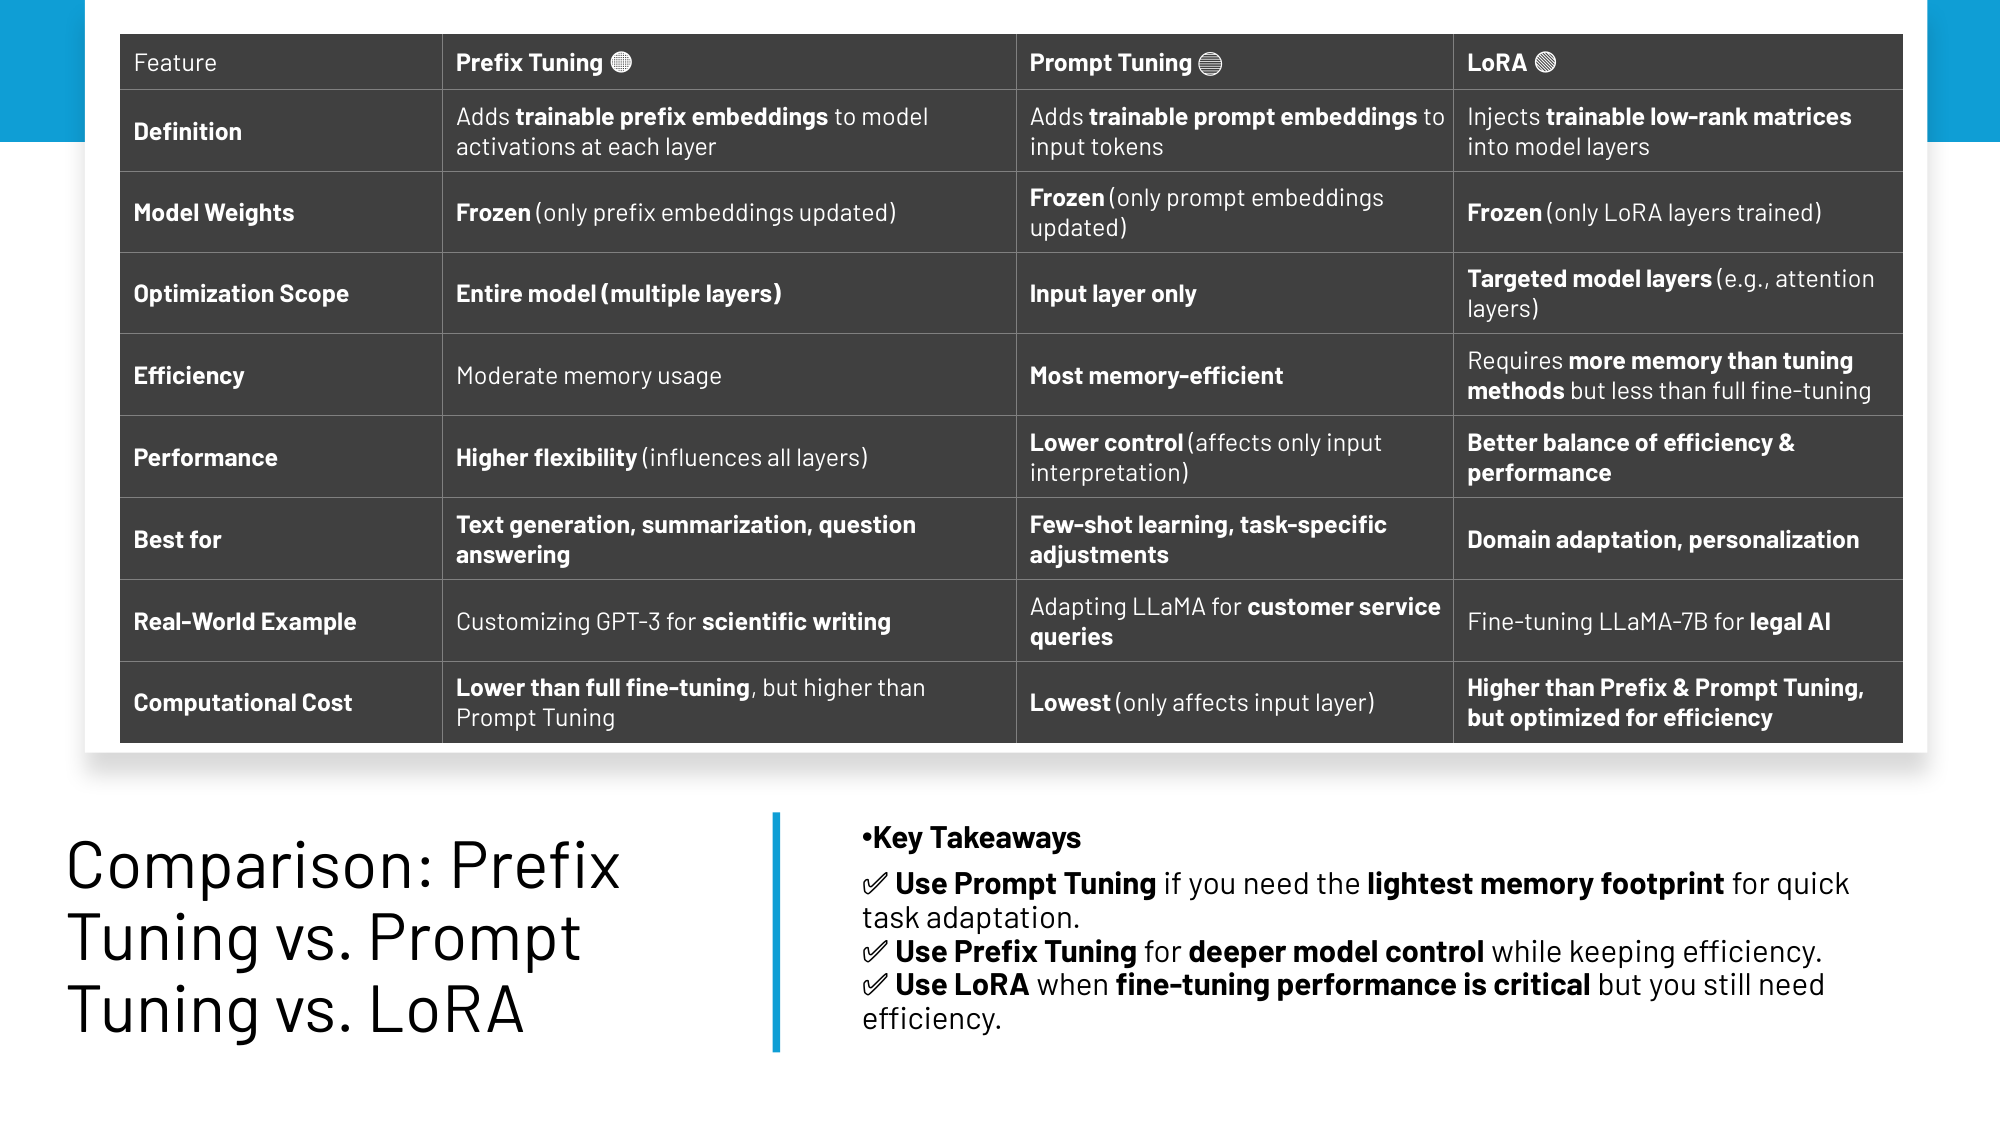

| Feature | Prefix Tuning 🟠 | Prompt Tuning 🔵 | LoRA 🟢 |
| --- | --- | --- | --- |
| Definition | Adds trainable prefix embeddings to model activations at each layer | Adds trainable prompt embeddings to input tokens | Injects trainable low-rank matrices into model layers |
| Model Weights | Frozen (only prefix embeddings updated) | Frozen (only prompt embeddings updated) | Frozen (only LoRA layers trained) |
| Optimization Scope | Entire model (multiple layers) | Input layer only | Targeted model layers (e.g., attention layers) |
| Efficiency | Moderate memory usage | Most memory-efficient | Requires more memory than tuning methods but less than full fine-tuning |
| Performance | Higher flexibility (influences all layers) | Lower control (affects only input interpretation) | Better balance of efficiency & performance |
| Best for | Text generation, summarization, question answering | Few-shot learning, task-specific adjustments | Domain adaptation, personalization |
| Real-World Example | Customizing GPT-3 for scientific writing | Adapting LLaMA for customer service queries | Fine-tuning LLaMA-7B for legal AI |
| Computational Cost | Lower than full fine-tuning, but higher than Prompt Tuning | Lowest (only affects input layer) | Higher than Prefix & Prompt Tuning, but optimized for efficiency |
Key Takeaways
✅ Use Prompt Tuning if you need the lightest memory footprint for quick task adaptation.
✅ Use Prefix Tuning for deeper model control while keeping efficiency.
✅ Use LoRA when fine-tuning performance is critical but you still need efficiency.
# Comparison: Prefix Tuning vs. Prompt Tuning vs. LoRA